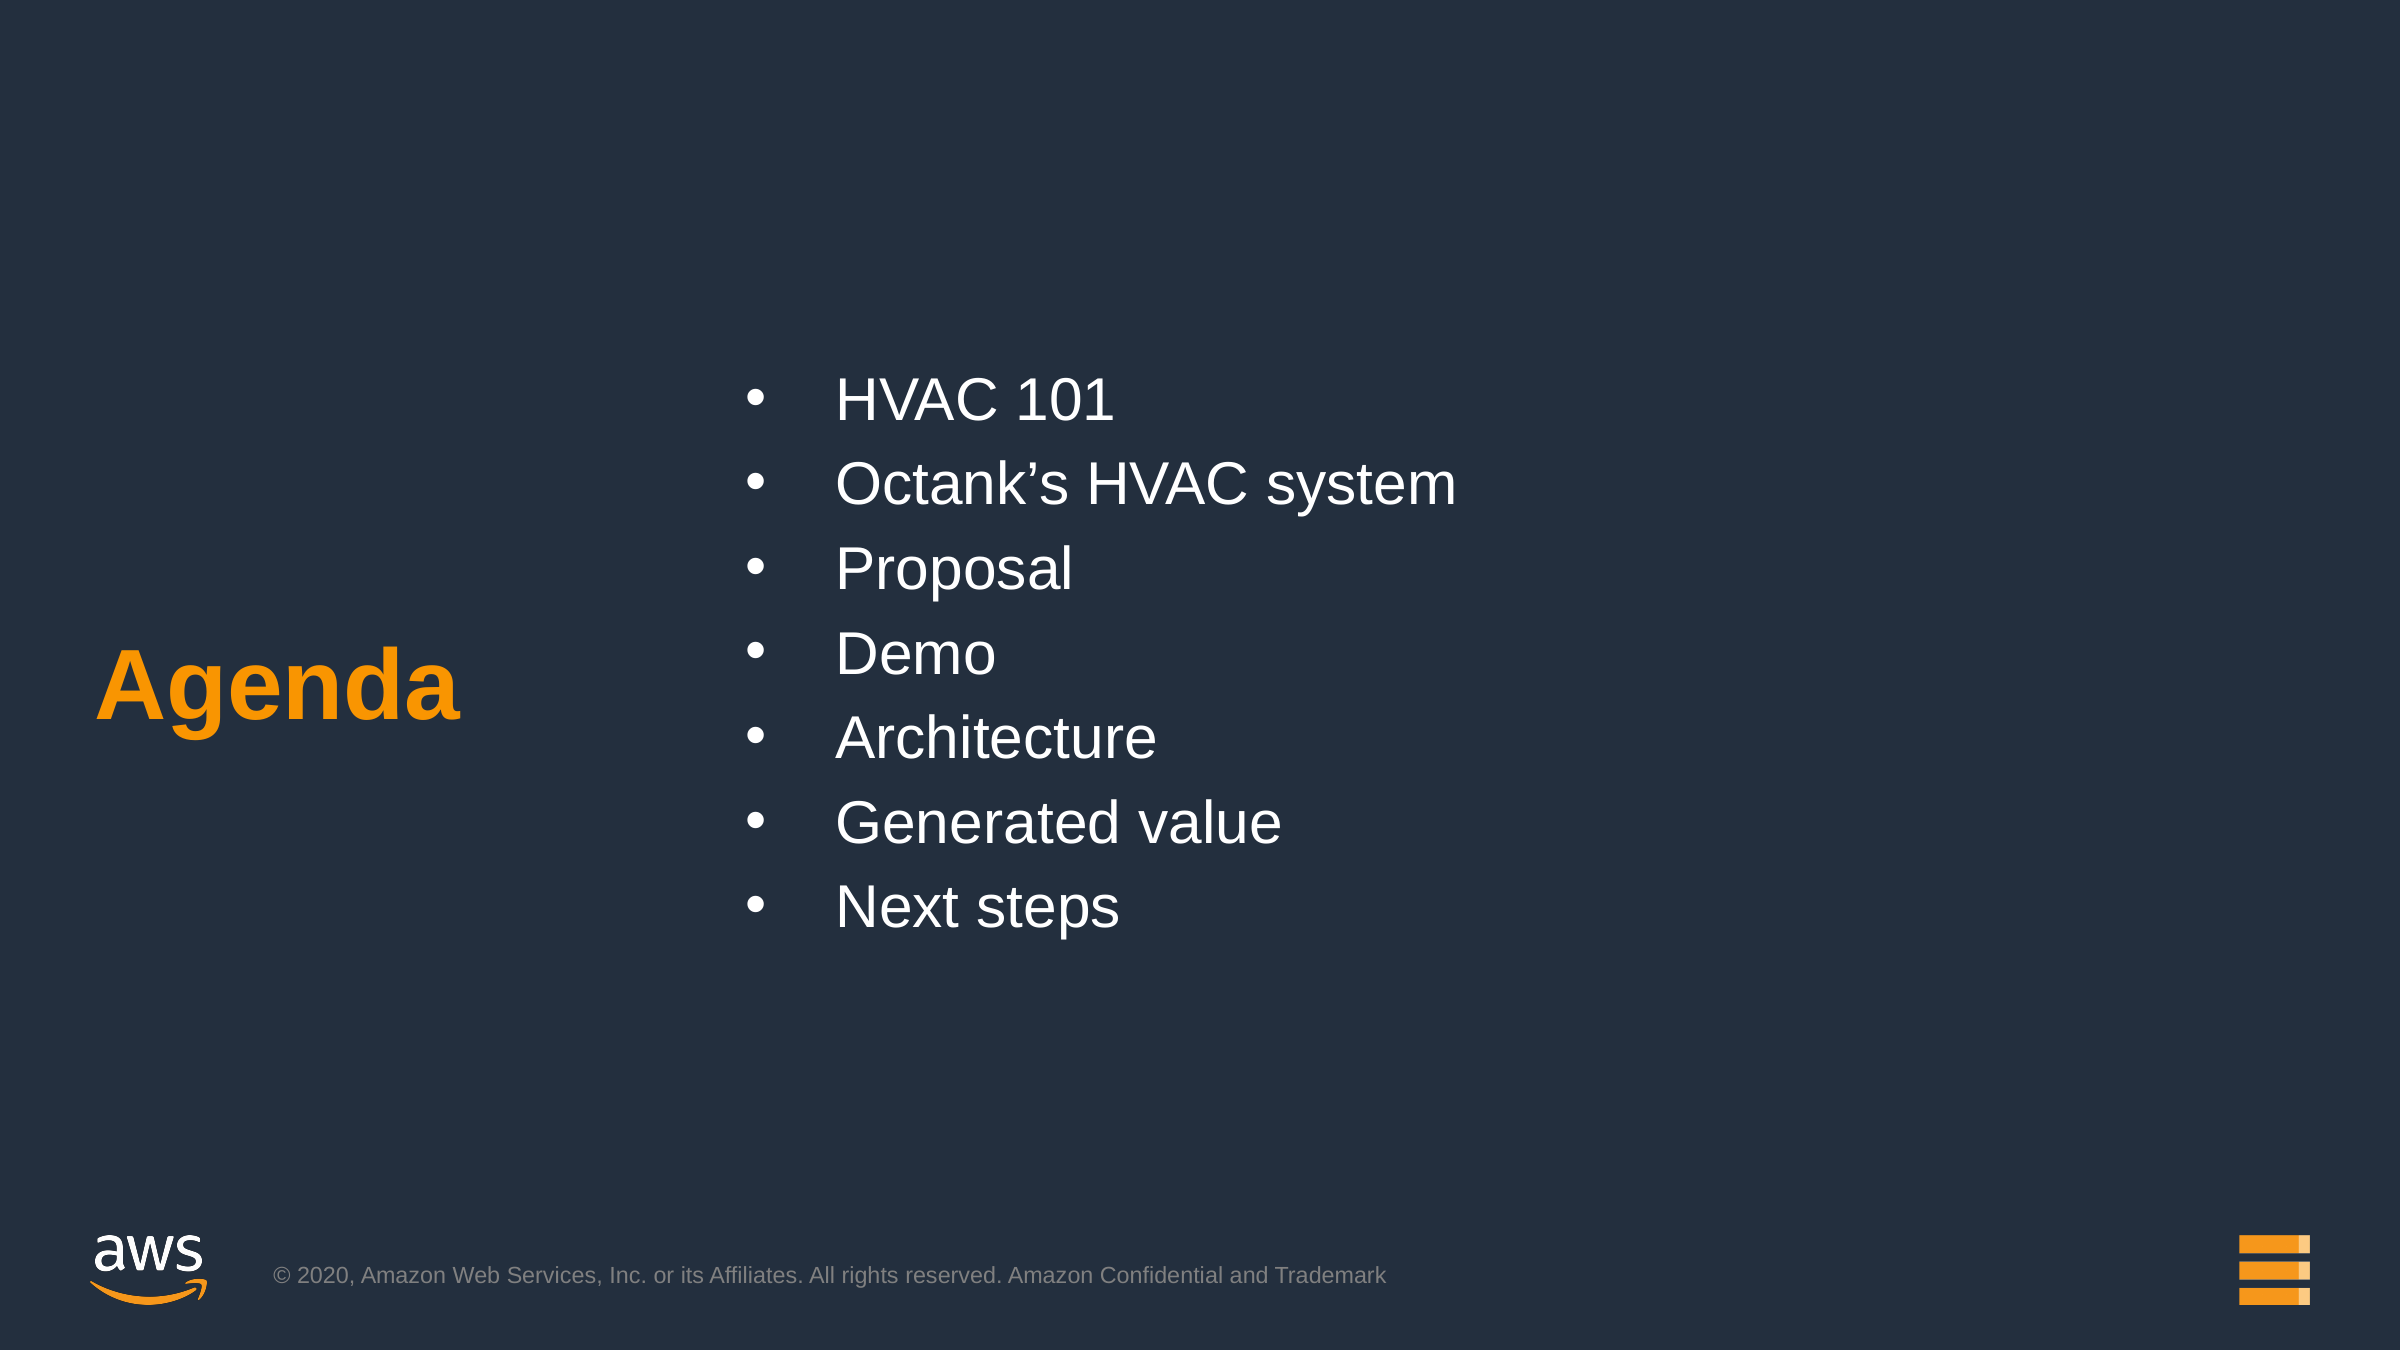

HVAC 101
Octank’s HVAC system
Proposal
Demo
Architecture
Generated value
Next steps
# Agenda